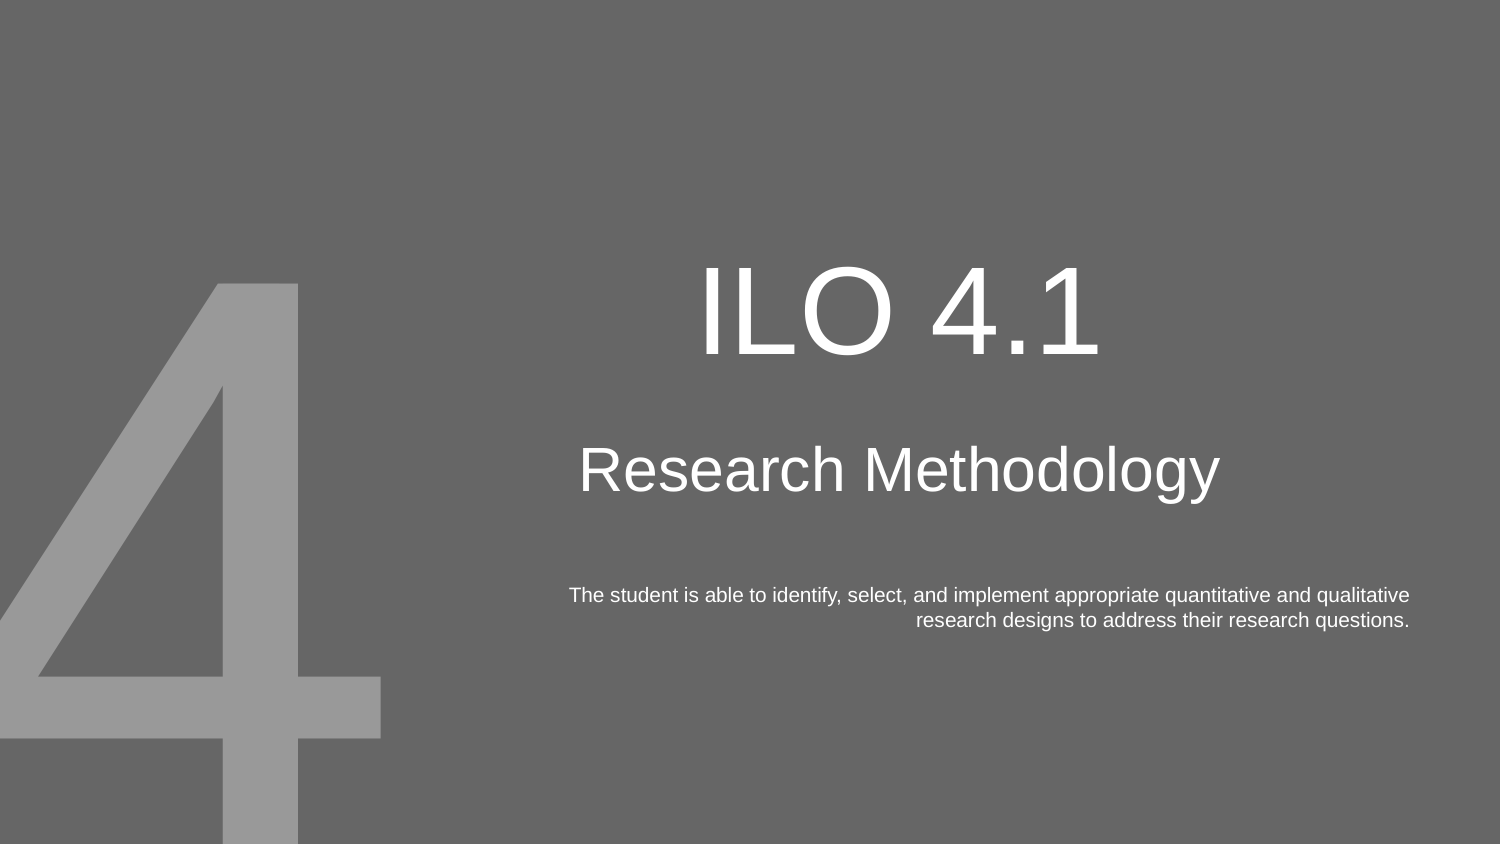

4
# ILO 4.1
Research Methodology​
The student is able to identify, select, and implement appropriate quantitative and qualitative research designs to address their research questions.​